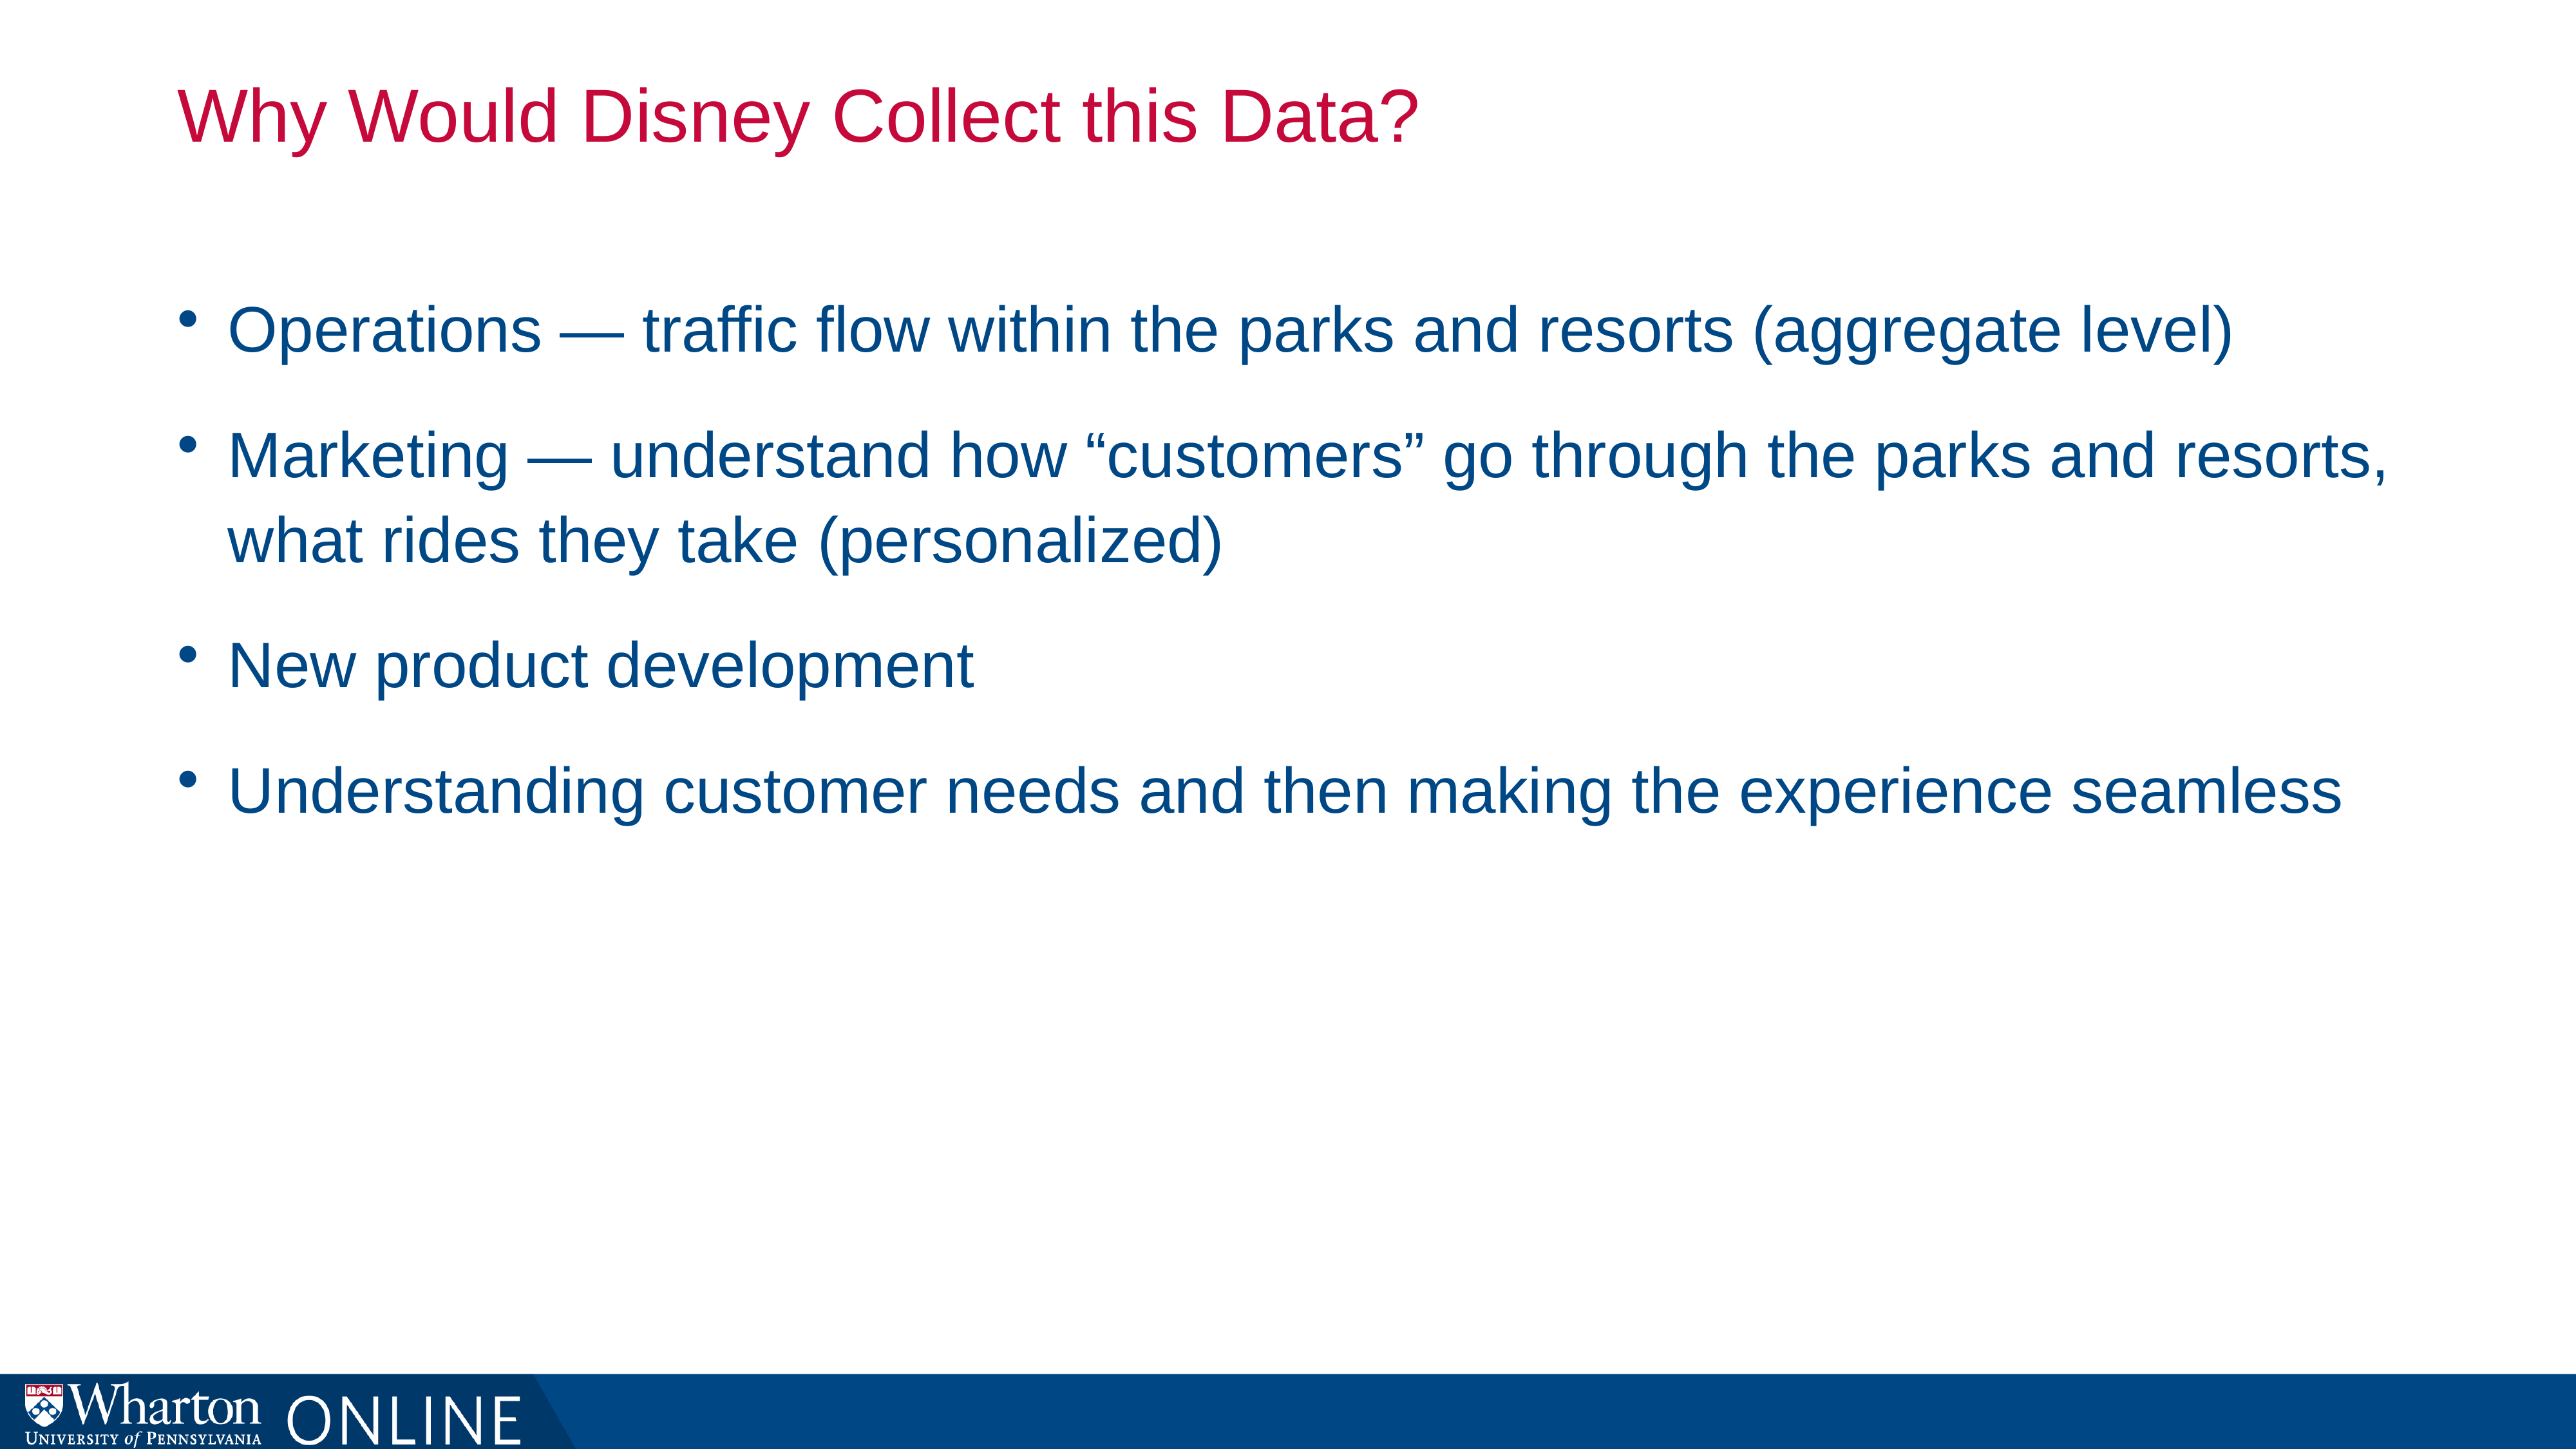

# Why Would Disney Collect this Data?
Operations — traffic flow within the parks and resorts (aggregate level)
Marketing — understand how “customers” go through the parks and resorts, what rides they take (personalized)
New product development
Understanding customer needs and then making the experience seamless